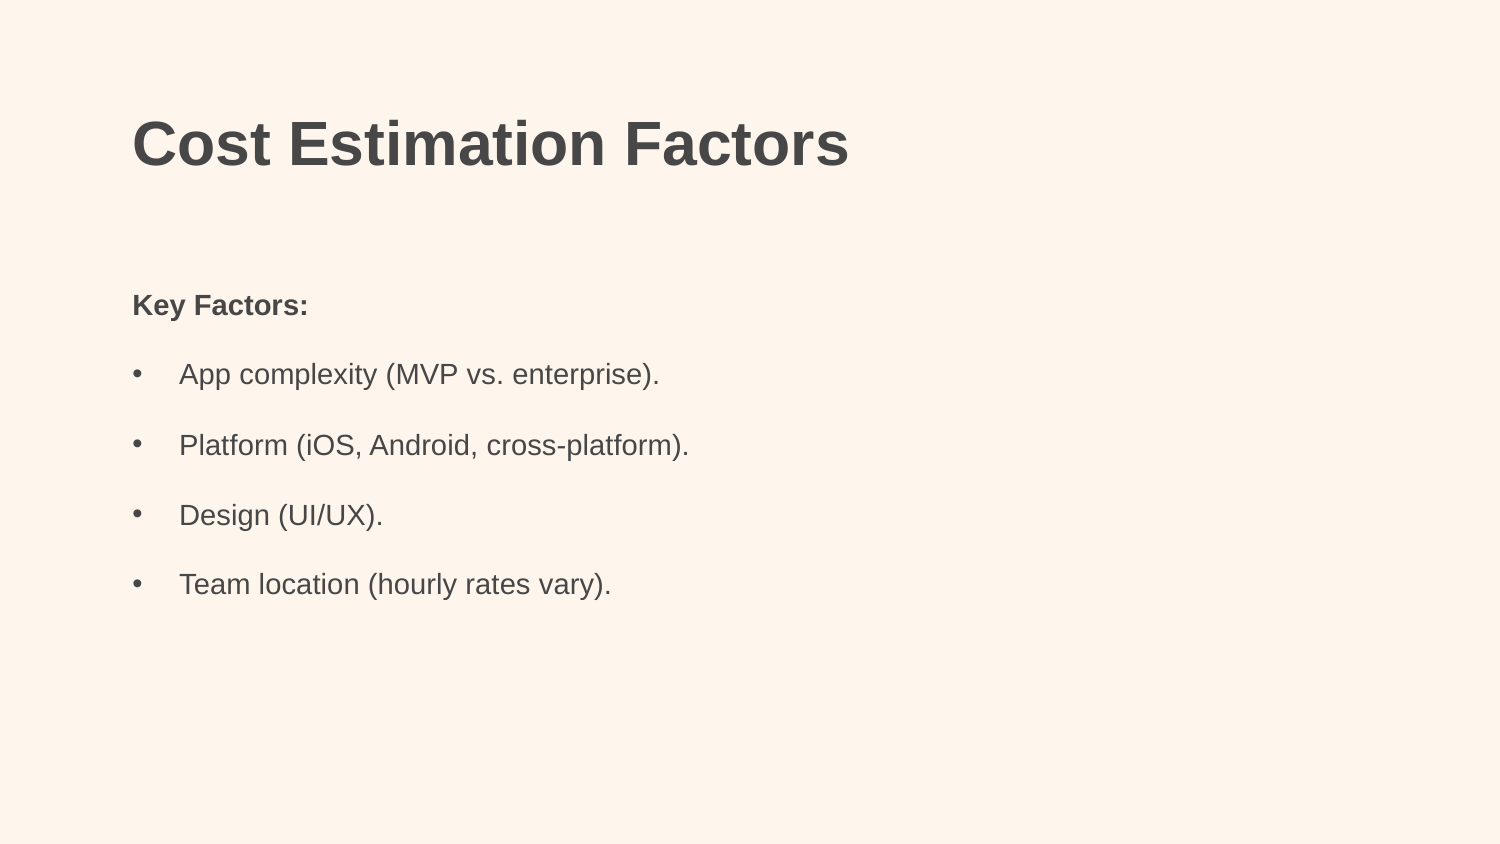

# Cost Estimation Factors
Key Factors:
App complexity (MVP vs. enterprise).
Platform (iOS, Android, cross-platform).
Design (UI/UX).
Team location (hourly rates vary).